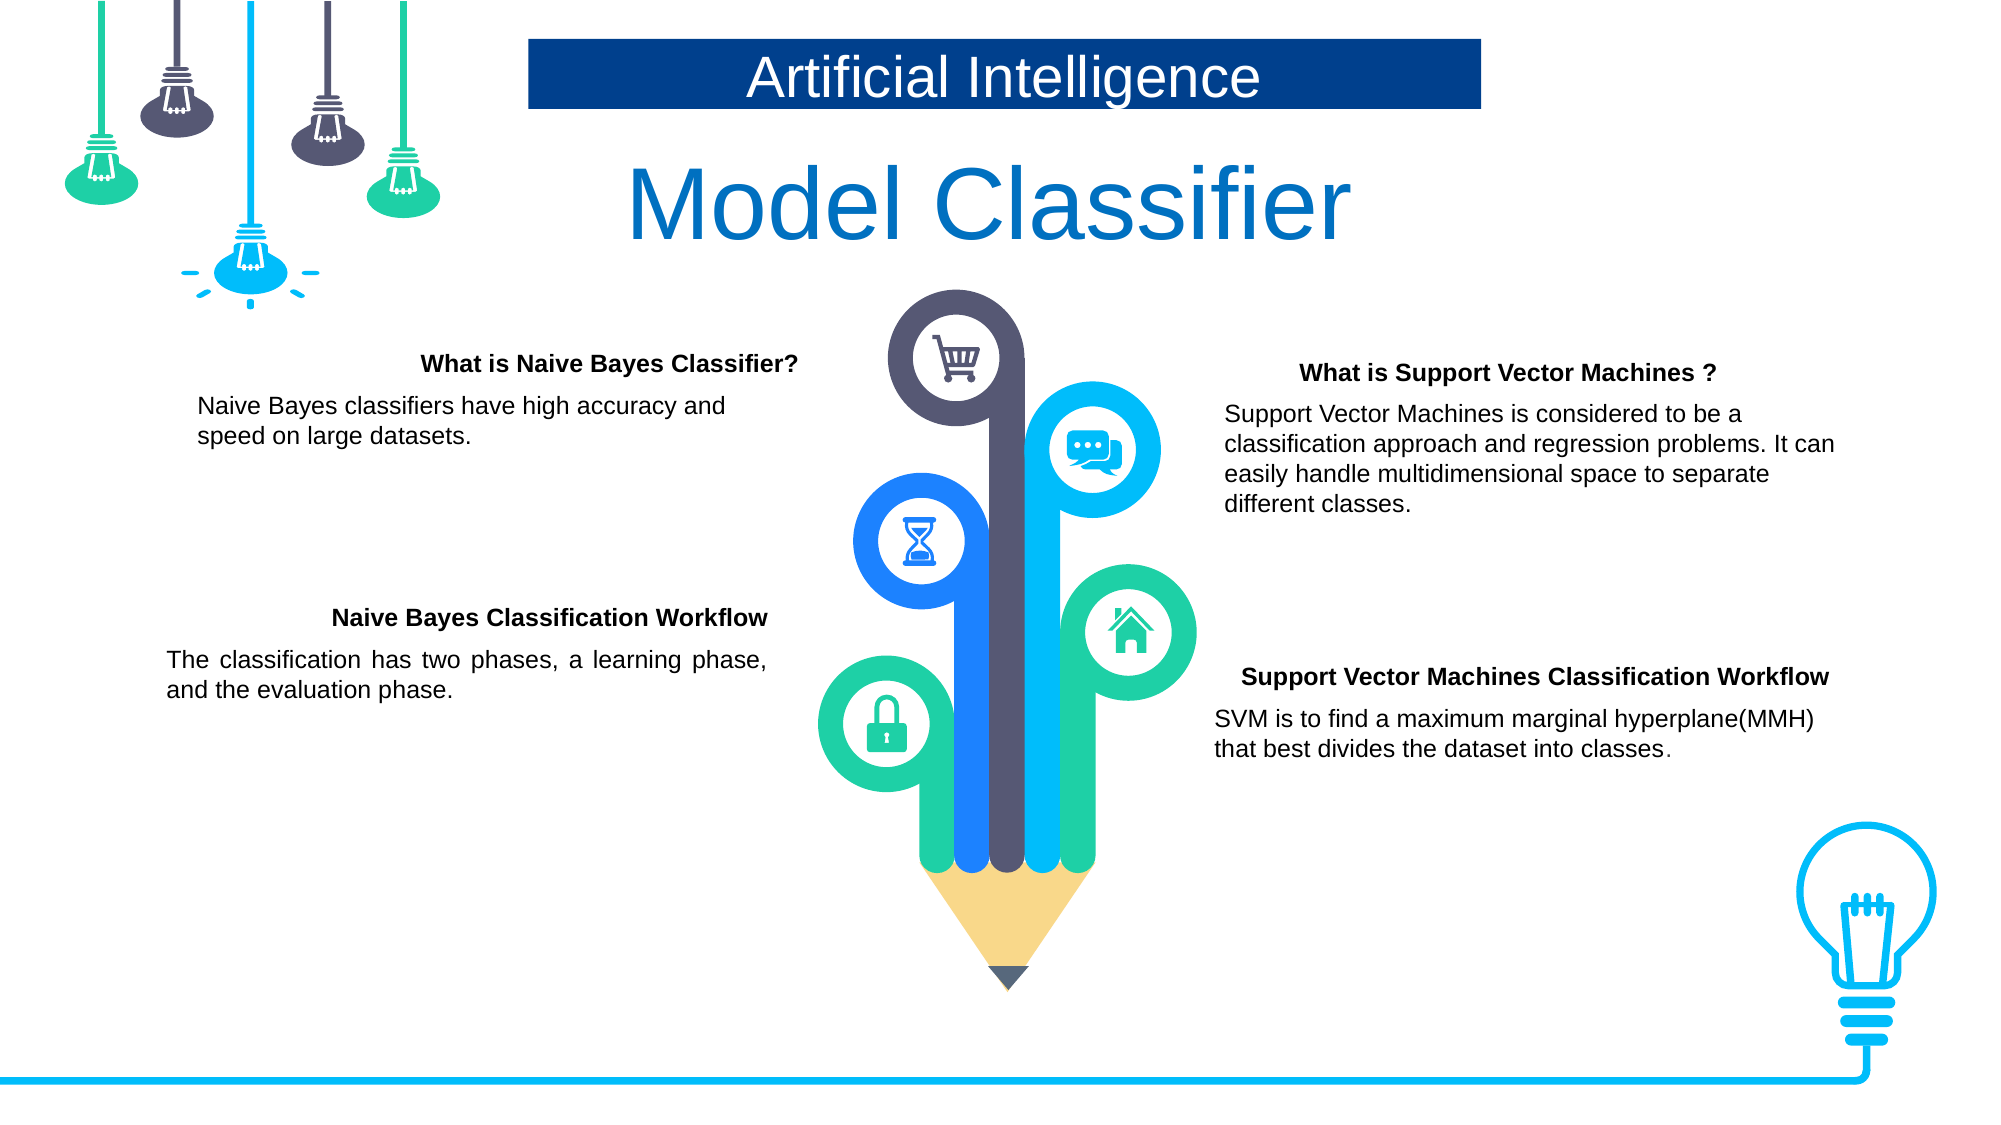

Artificial Intelligence
Model Classifier

What is Naive Bayes Classifier?
Naive Bayes classifiers have high accuracy and speed on large datasets.
What is Support Vector Machines ?
Support Vector Machines is considered to be a classification approach and regression problems. It can easily handle multidimensional space to separate different classes.

Naive Bayes Classification Workflow
The classification has two phases, a learning phase, and the evaluation phase.

Support Vector Machines Classification Workflow
SVM is to find a maximum marginal hyperplane(MMH) that best divides the dataset into classes.